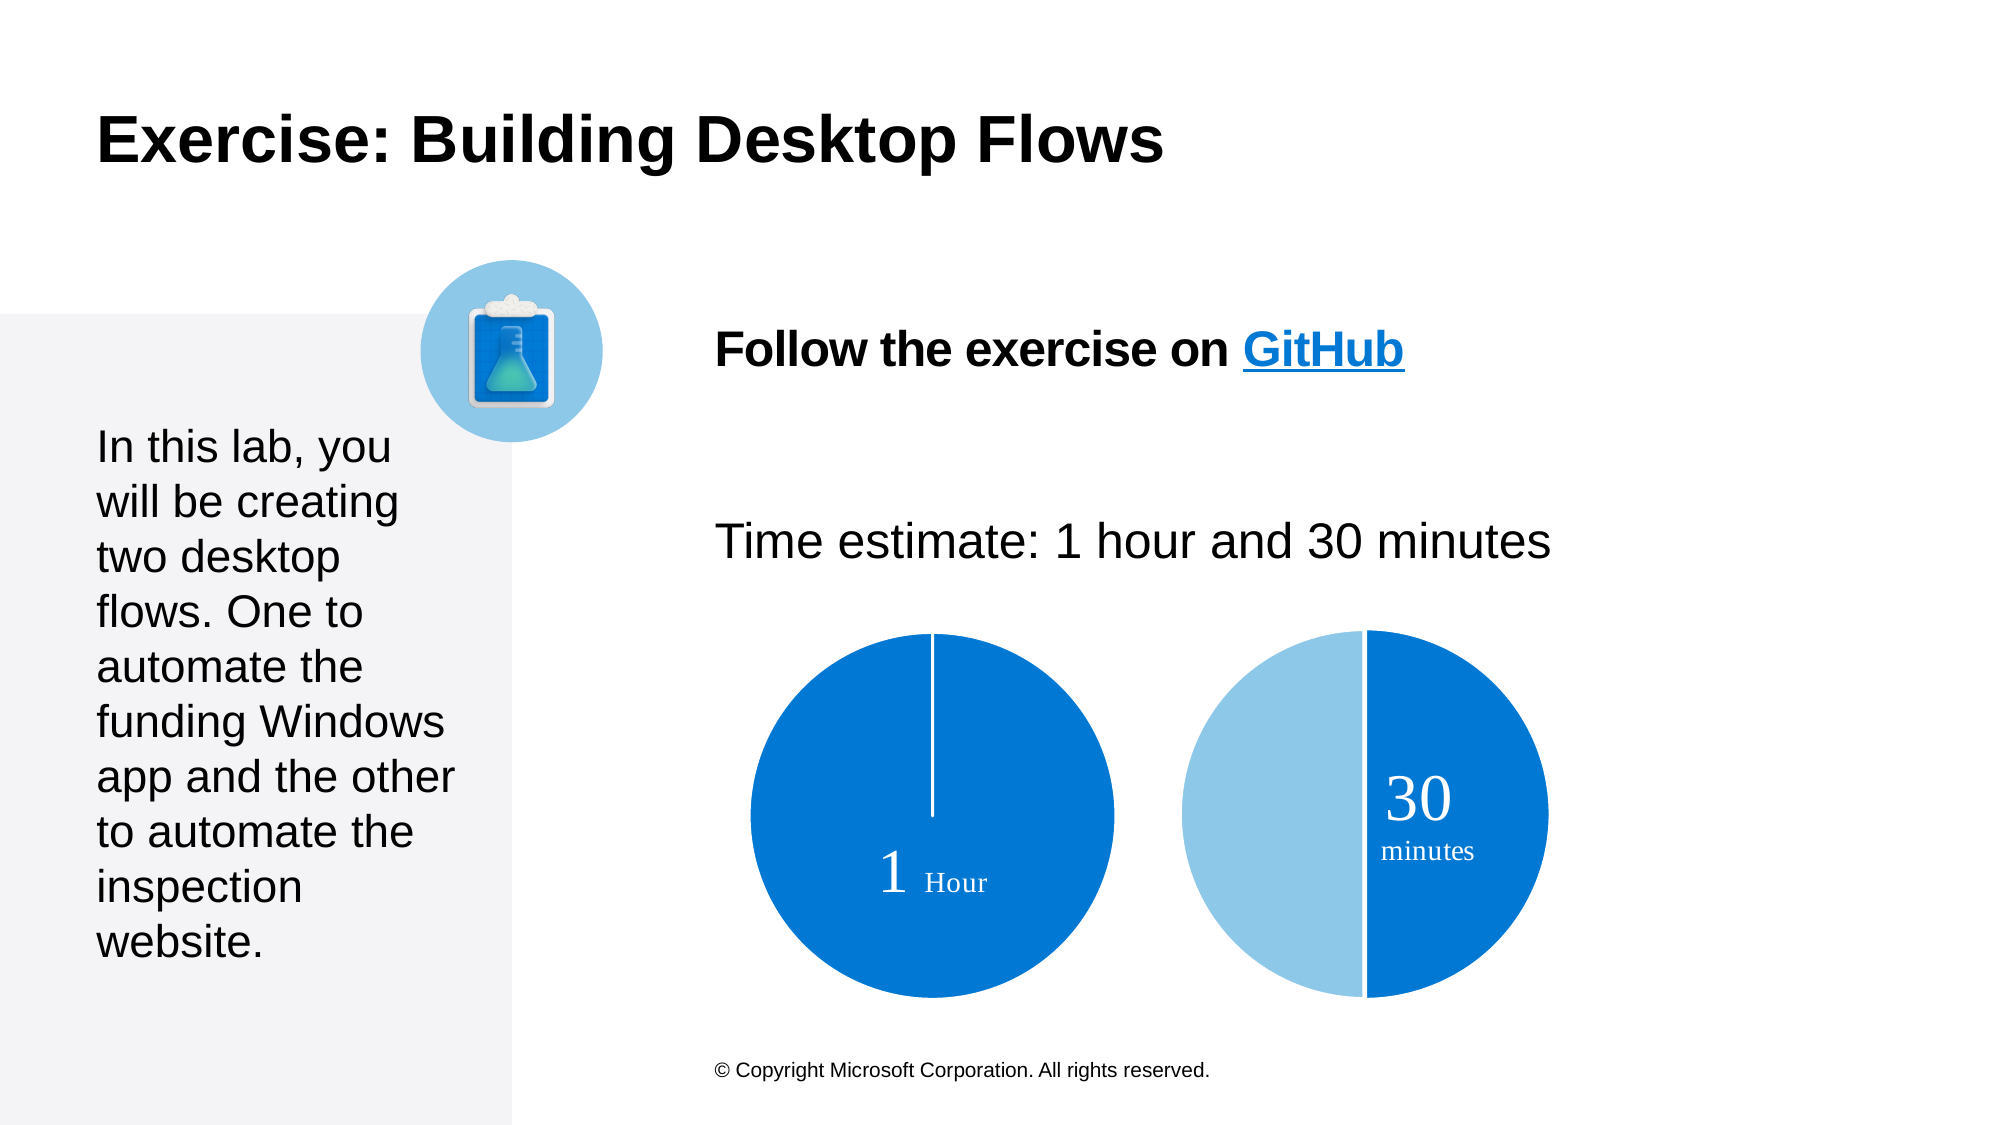

# Exercise: Building Desktop Flows
Follow the exercise on GitHub
In this lab, you will be creating two desktop flows. One to automate the funding Windows app and the other to automate the inspection website.
Time estimate: 1 hour and 30 minutes

### Chart

| Category |  |
|---|---|

### Chart

| Category |  |
|---|---|